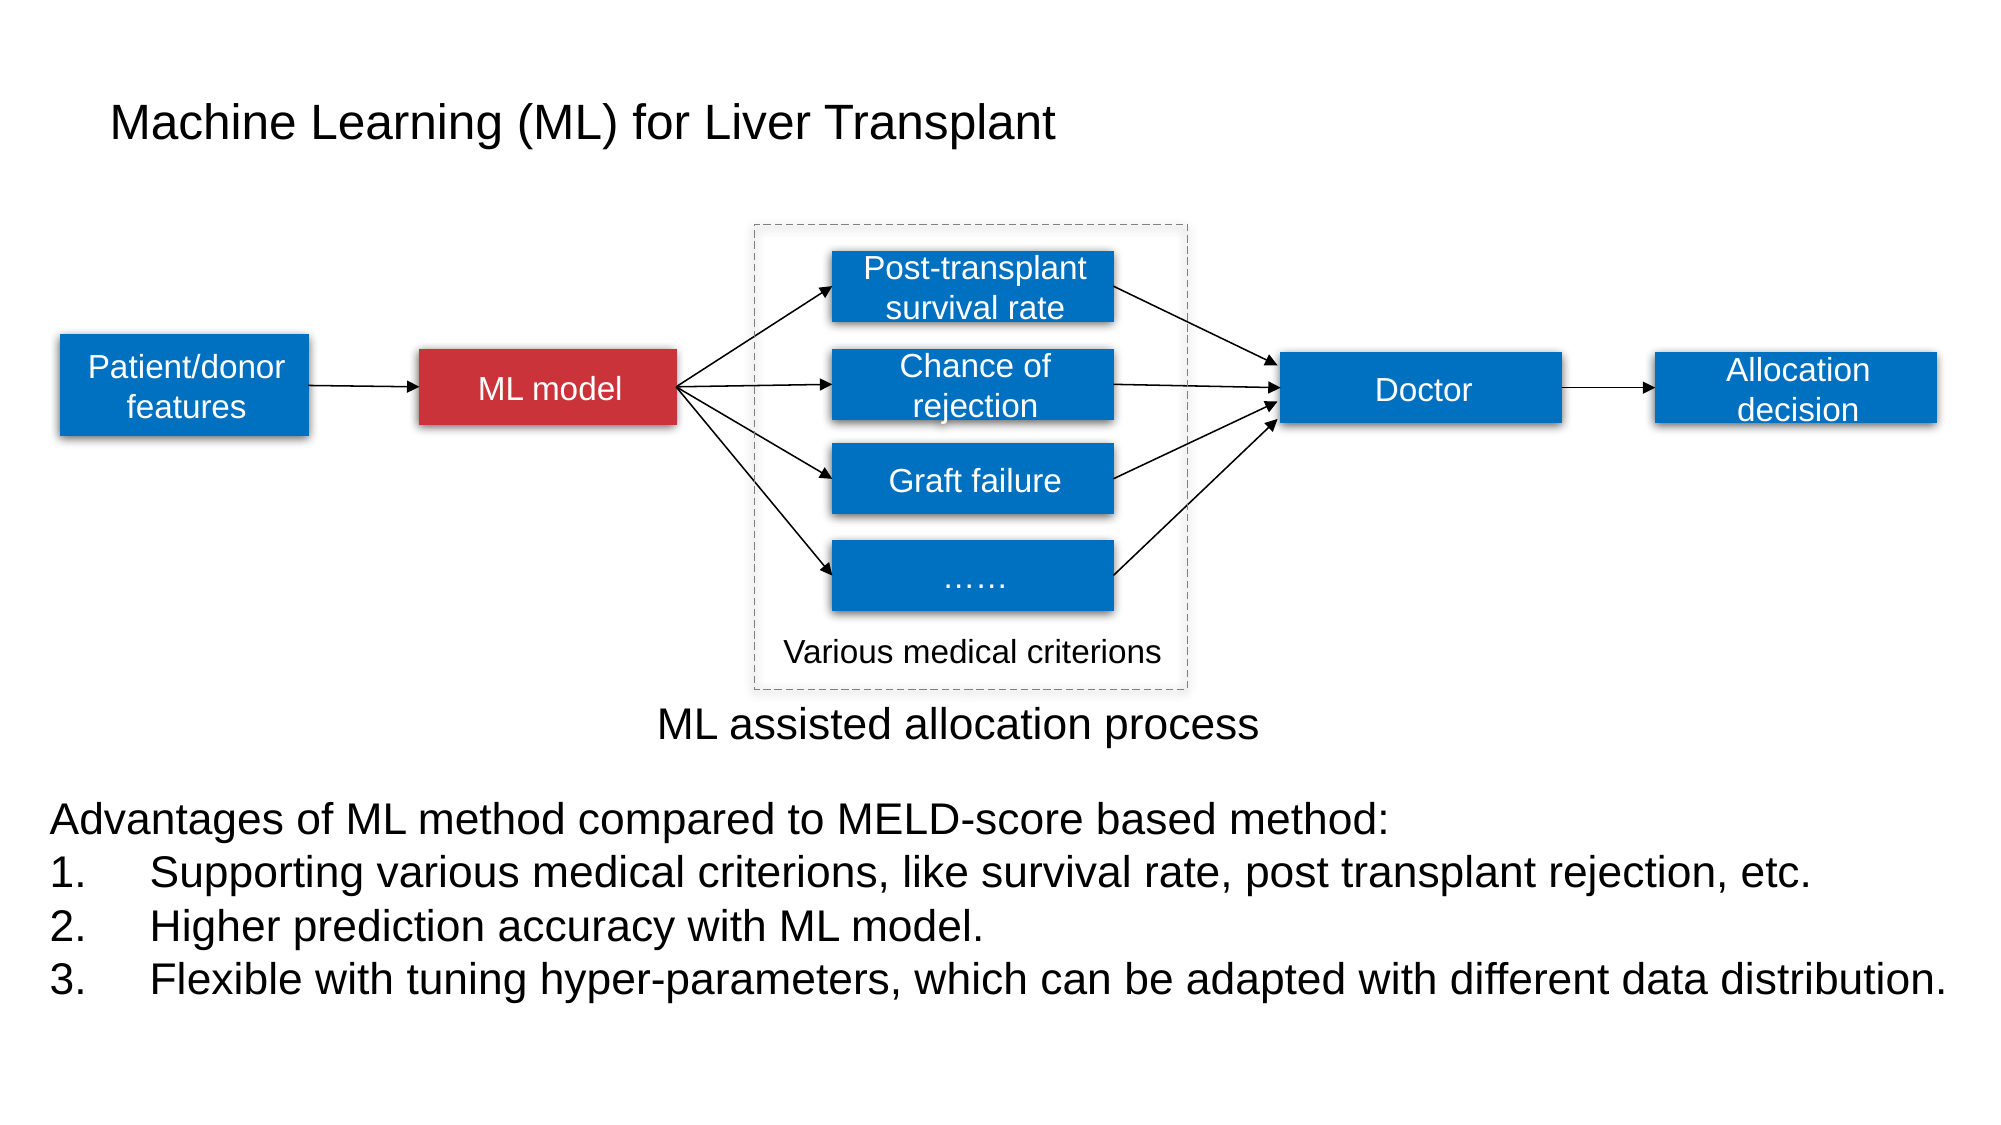

# Machine Learning (ML) for Liver Transplant

Post-transplant survival rate
Patient/donor features
ML model
Chance of rejection
Doctor
Allocation decision
Graft failure
……
Various medical criterions
ML assisted allocation process
Advantages of ML method compared to MELD-score based method:
Supporting various medical criterions, like survival rate, post transplant rejection, etc.
Higher prediction accuracy with ML model.
Flexible with tuning hyper-parameters, which can be adapted with different data distribution.
41